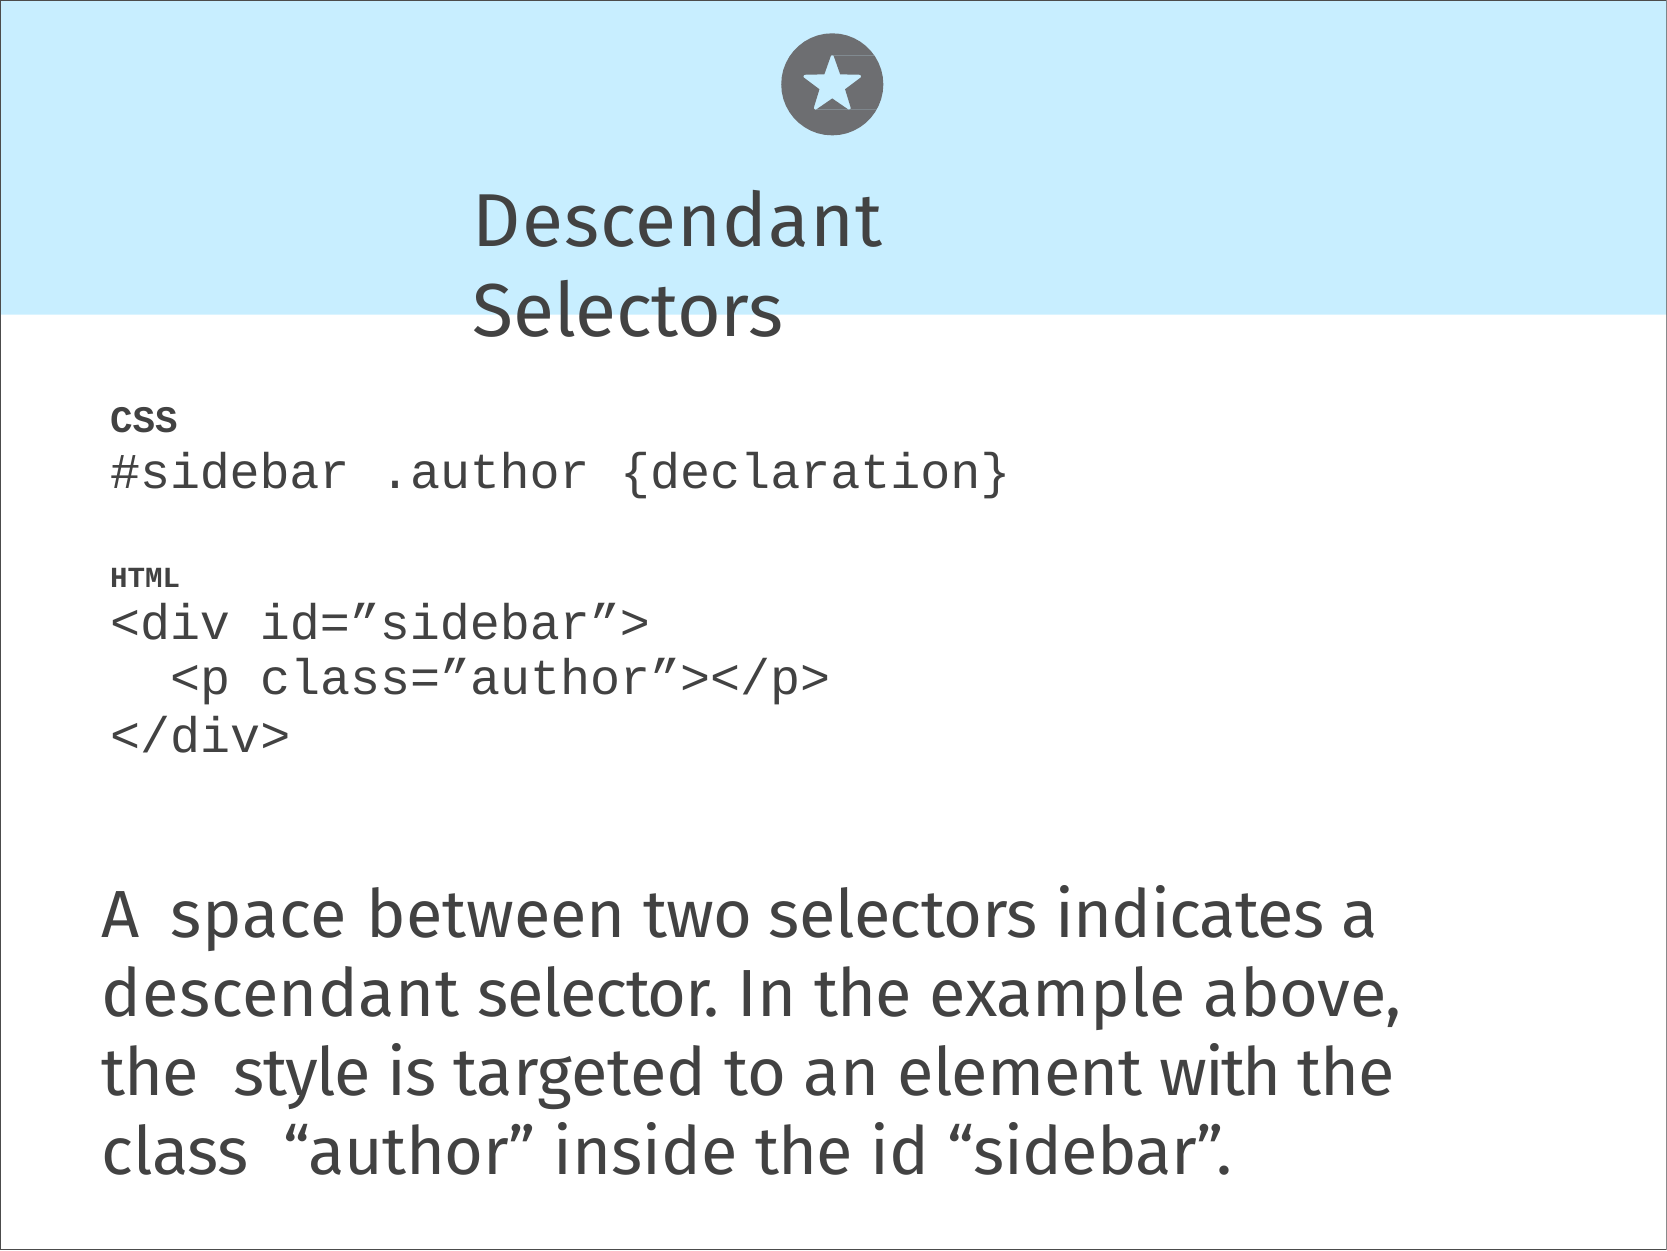

# Descendant Selectors
CSS
#sidebar
.author
{declaration}
HTML
<div id=”sidebar”>
<p class=”author”></p>
</div>

A space between two selectors indicates a  descendant selector. In the example above, the  style is targeted to an element with the class  “author” inside the id “sidebar”.